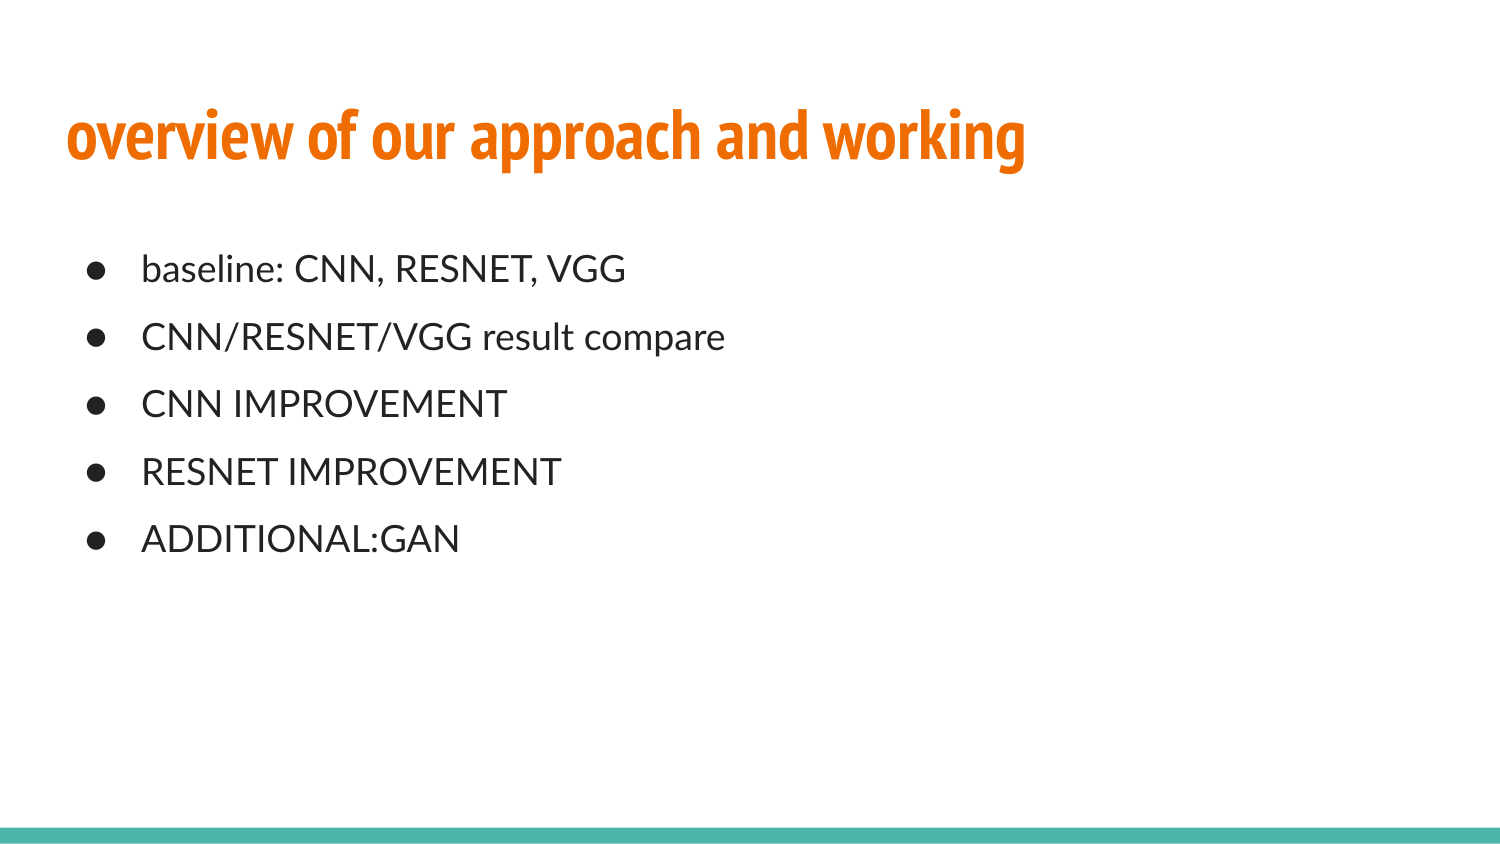

# overview of our approach and working
baseline: CNN, RESNET, VGG
CNN/RESNET/VGG result compare
CNN IMPROVEMENT
RESNET IMPROVEMENT
ADDITIONAL:GAN